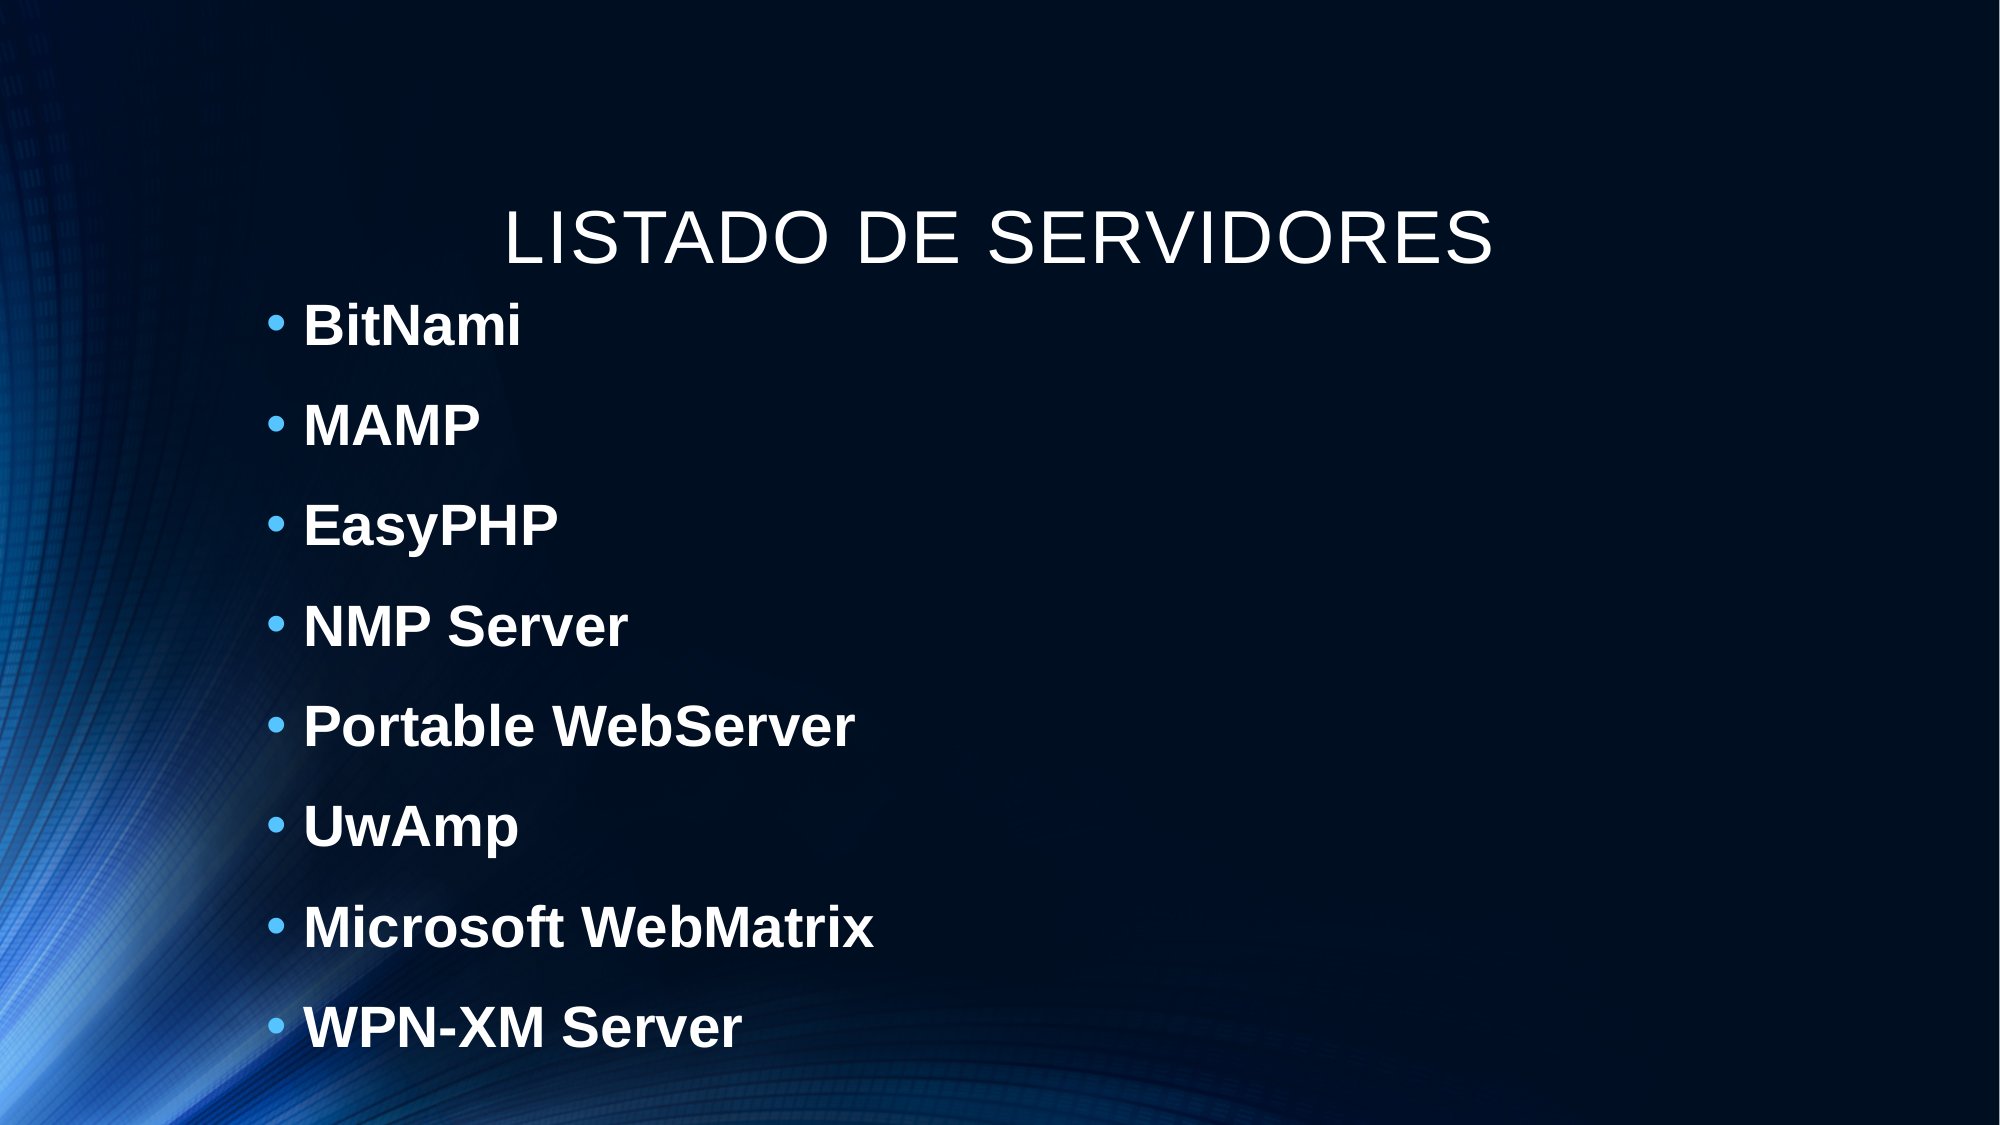

# LISTADO DE SERVIDORES
BitNami
MAMP
EasyPHP
NMP Server
Portable WebServer
UwAmp
Microsoft WebMatrix
WPN-XM Server